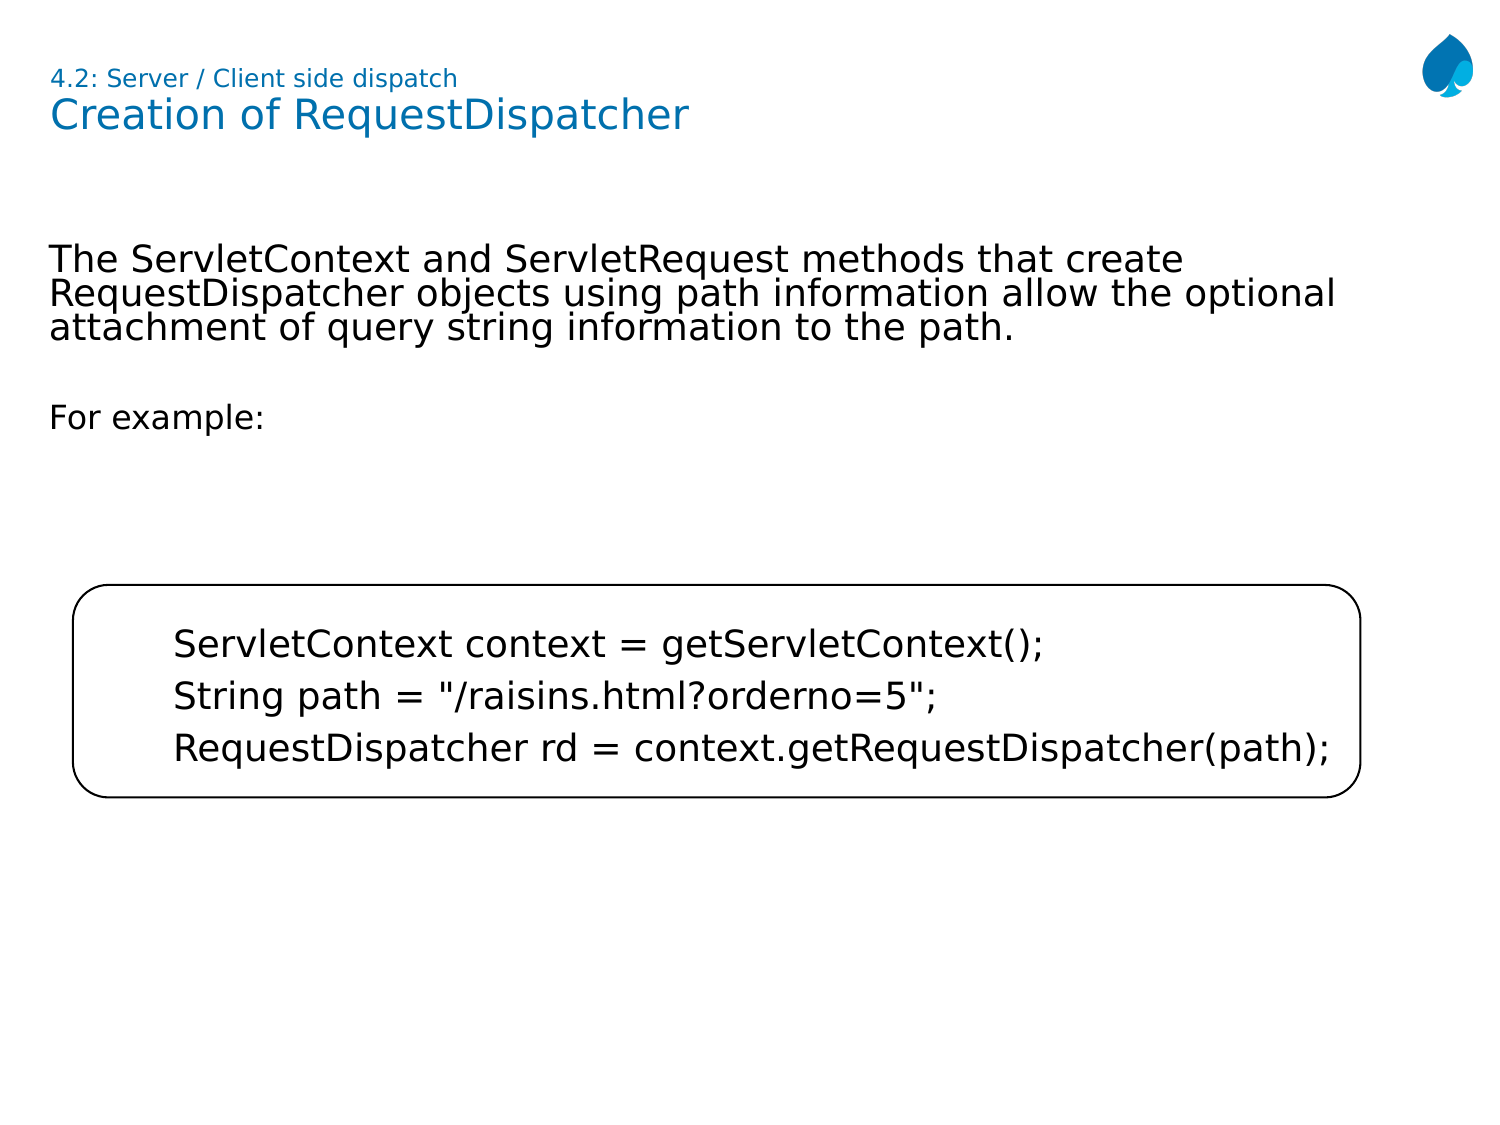

# 4.2: Server / Client side dispatch Creation of RequestDispatcher
The ServletContext and ServletRequest methods that create RequestDispatcher objects using path information allow the optional attachment of query string information to the path.

For example:

ServletContext context = getServletContext();
String path = "/raisins.html?orderno=5";
RequestDispatcher rd = context.getRequestDispatcher(path);